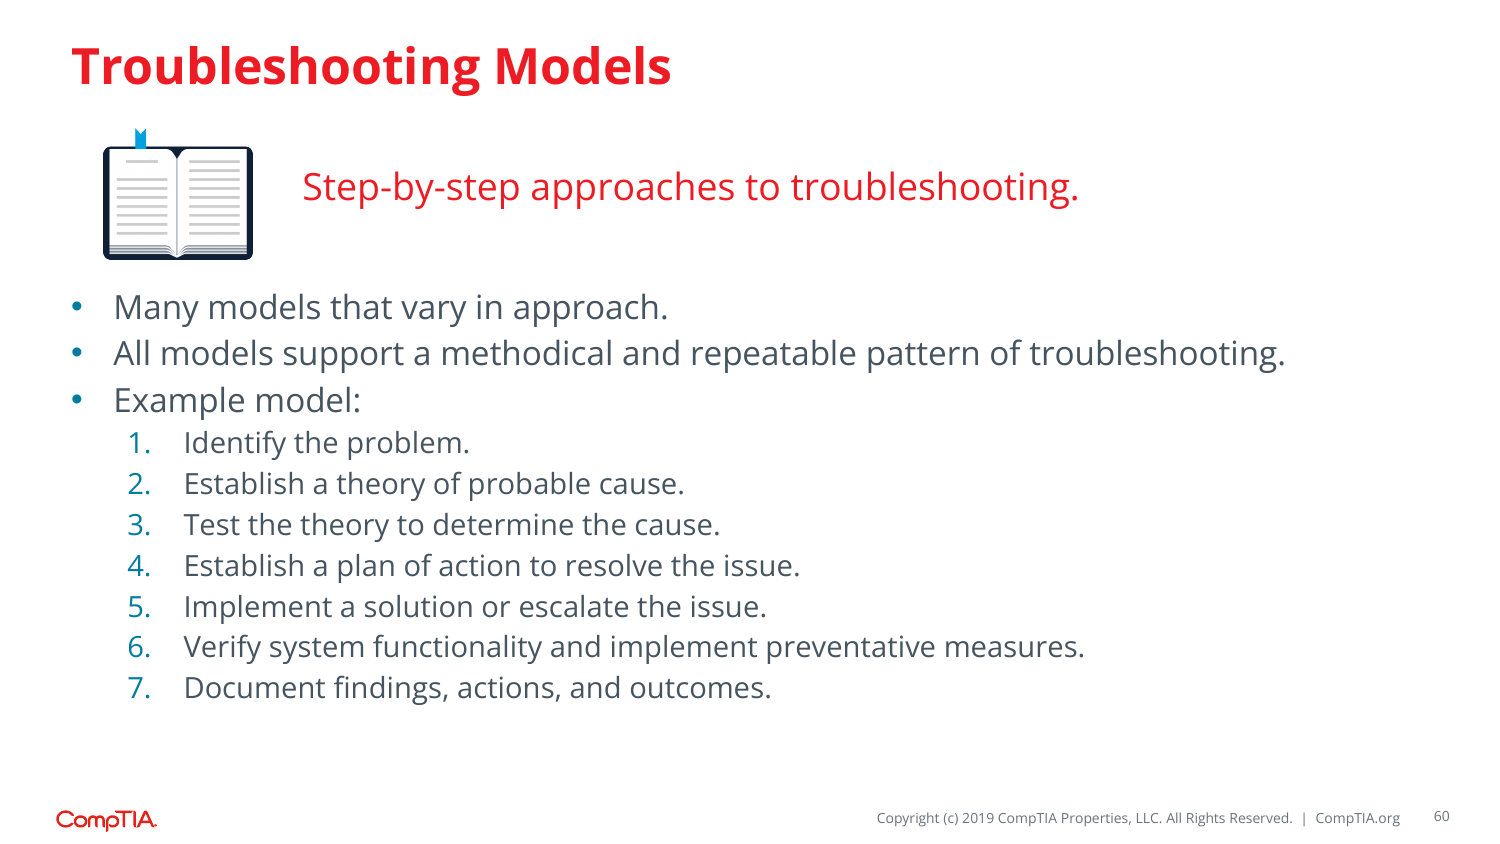

# Troubleshooting Models
Step-by-step approaches to troubleshooting.
Many models that vary in approach.
All models support a methodical and repeatable pattern of troubleshooting.
Example model:
Identify the problem.
Establish a theory of probable cause.
Test the theory to determine the cause.
Establish a plan of action to resolve the issue.
Implement a solution or escalate the issue.
Verify system functionality and implement preventative measures.
Document findings, actions, and outcomes.
60